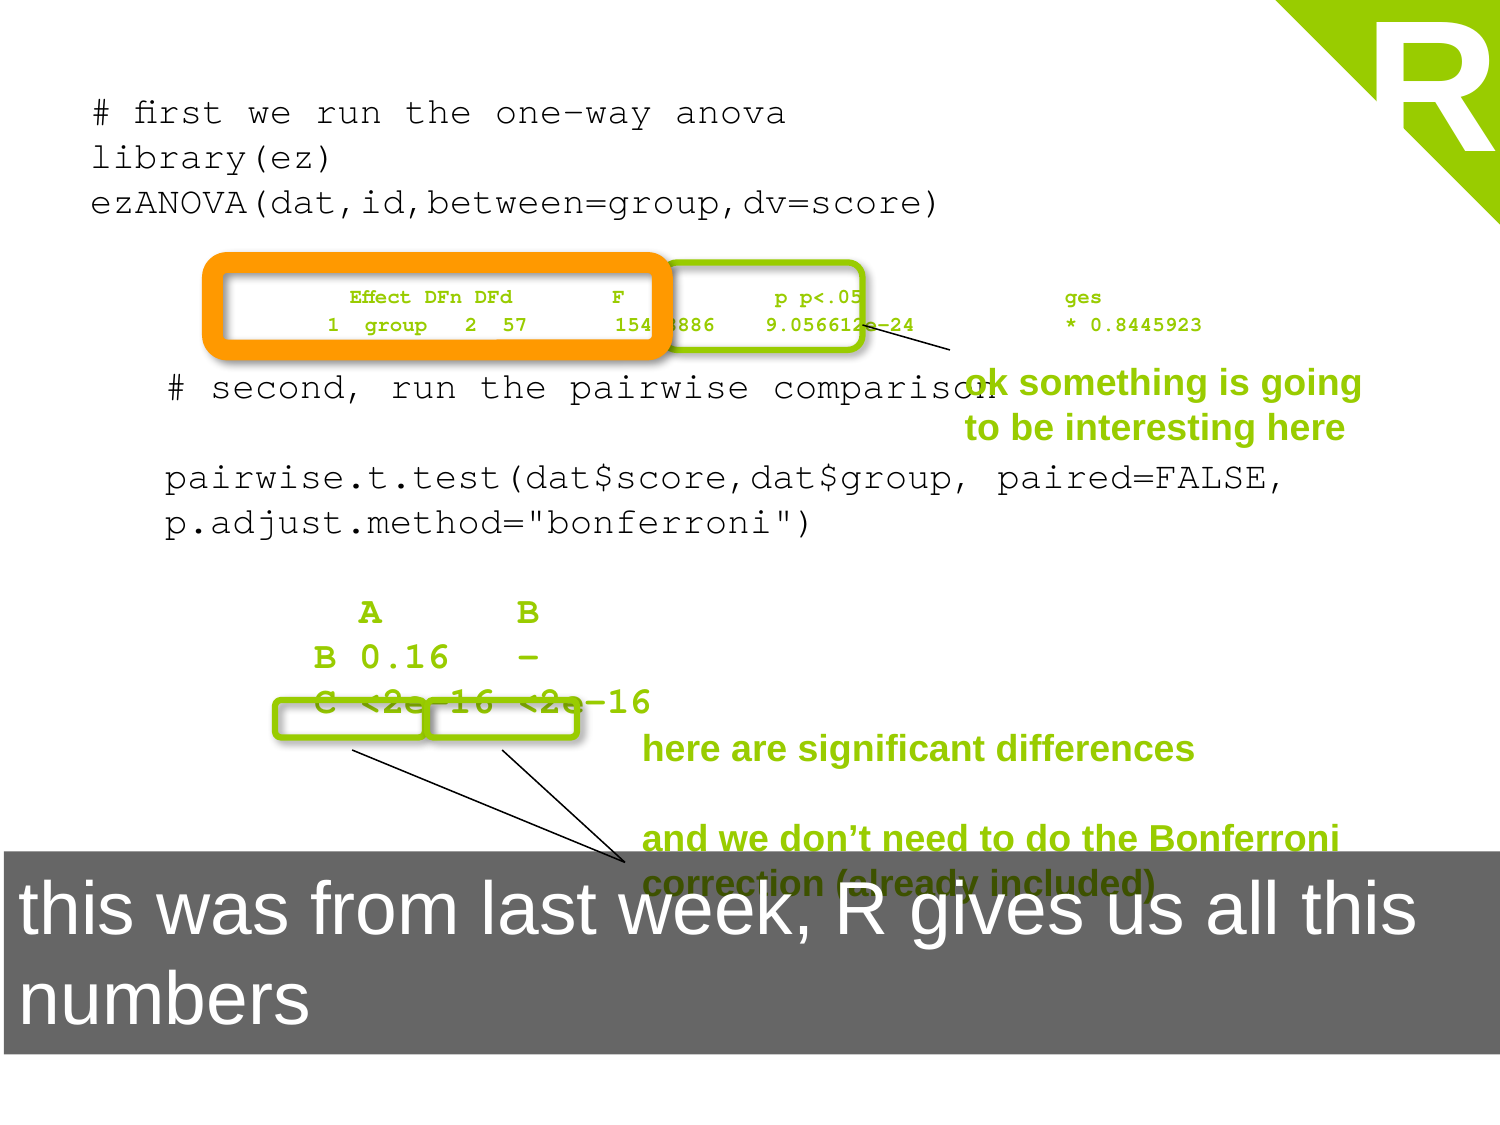

R

# first we run the one-way anova
library(ez)
ezANOVA(dat,id,between=group,dv=score)

	  Effect DFn DFd        F            p p<.05       	ges
	 1  group   2  57 	154.8886 	9.056612e-24     	* 0.8445923

# second, run the pairwise comparison

pairwise.t.test(dat$score,dat$group, paired=FALSE, p.adjust.method="bonferroni")

	  A      B
	B 0.16   -
	C <2e-16 <2e-16

ok something is going
to be interesting here

here are significant differences

and we don’t need to do the Bonferroni correction (already included)
this was from last week, R gives us all this numbers